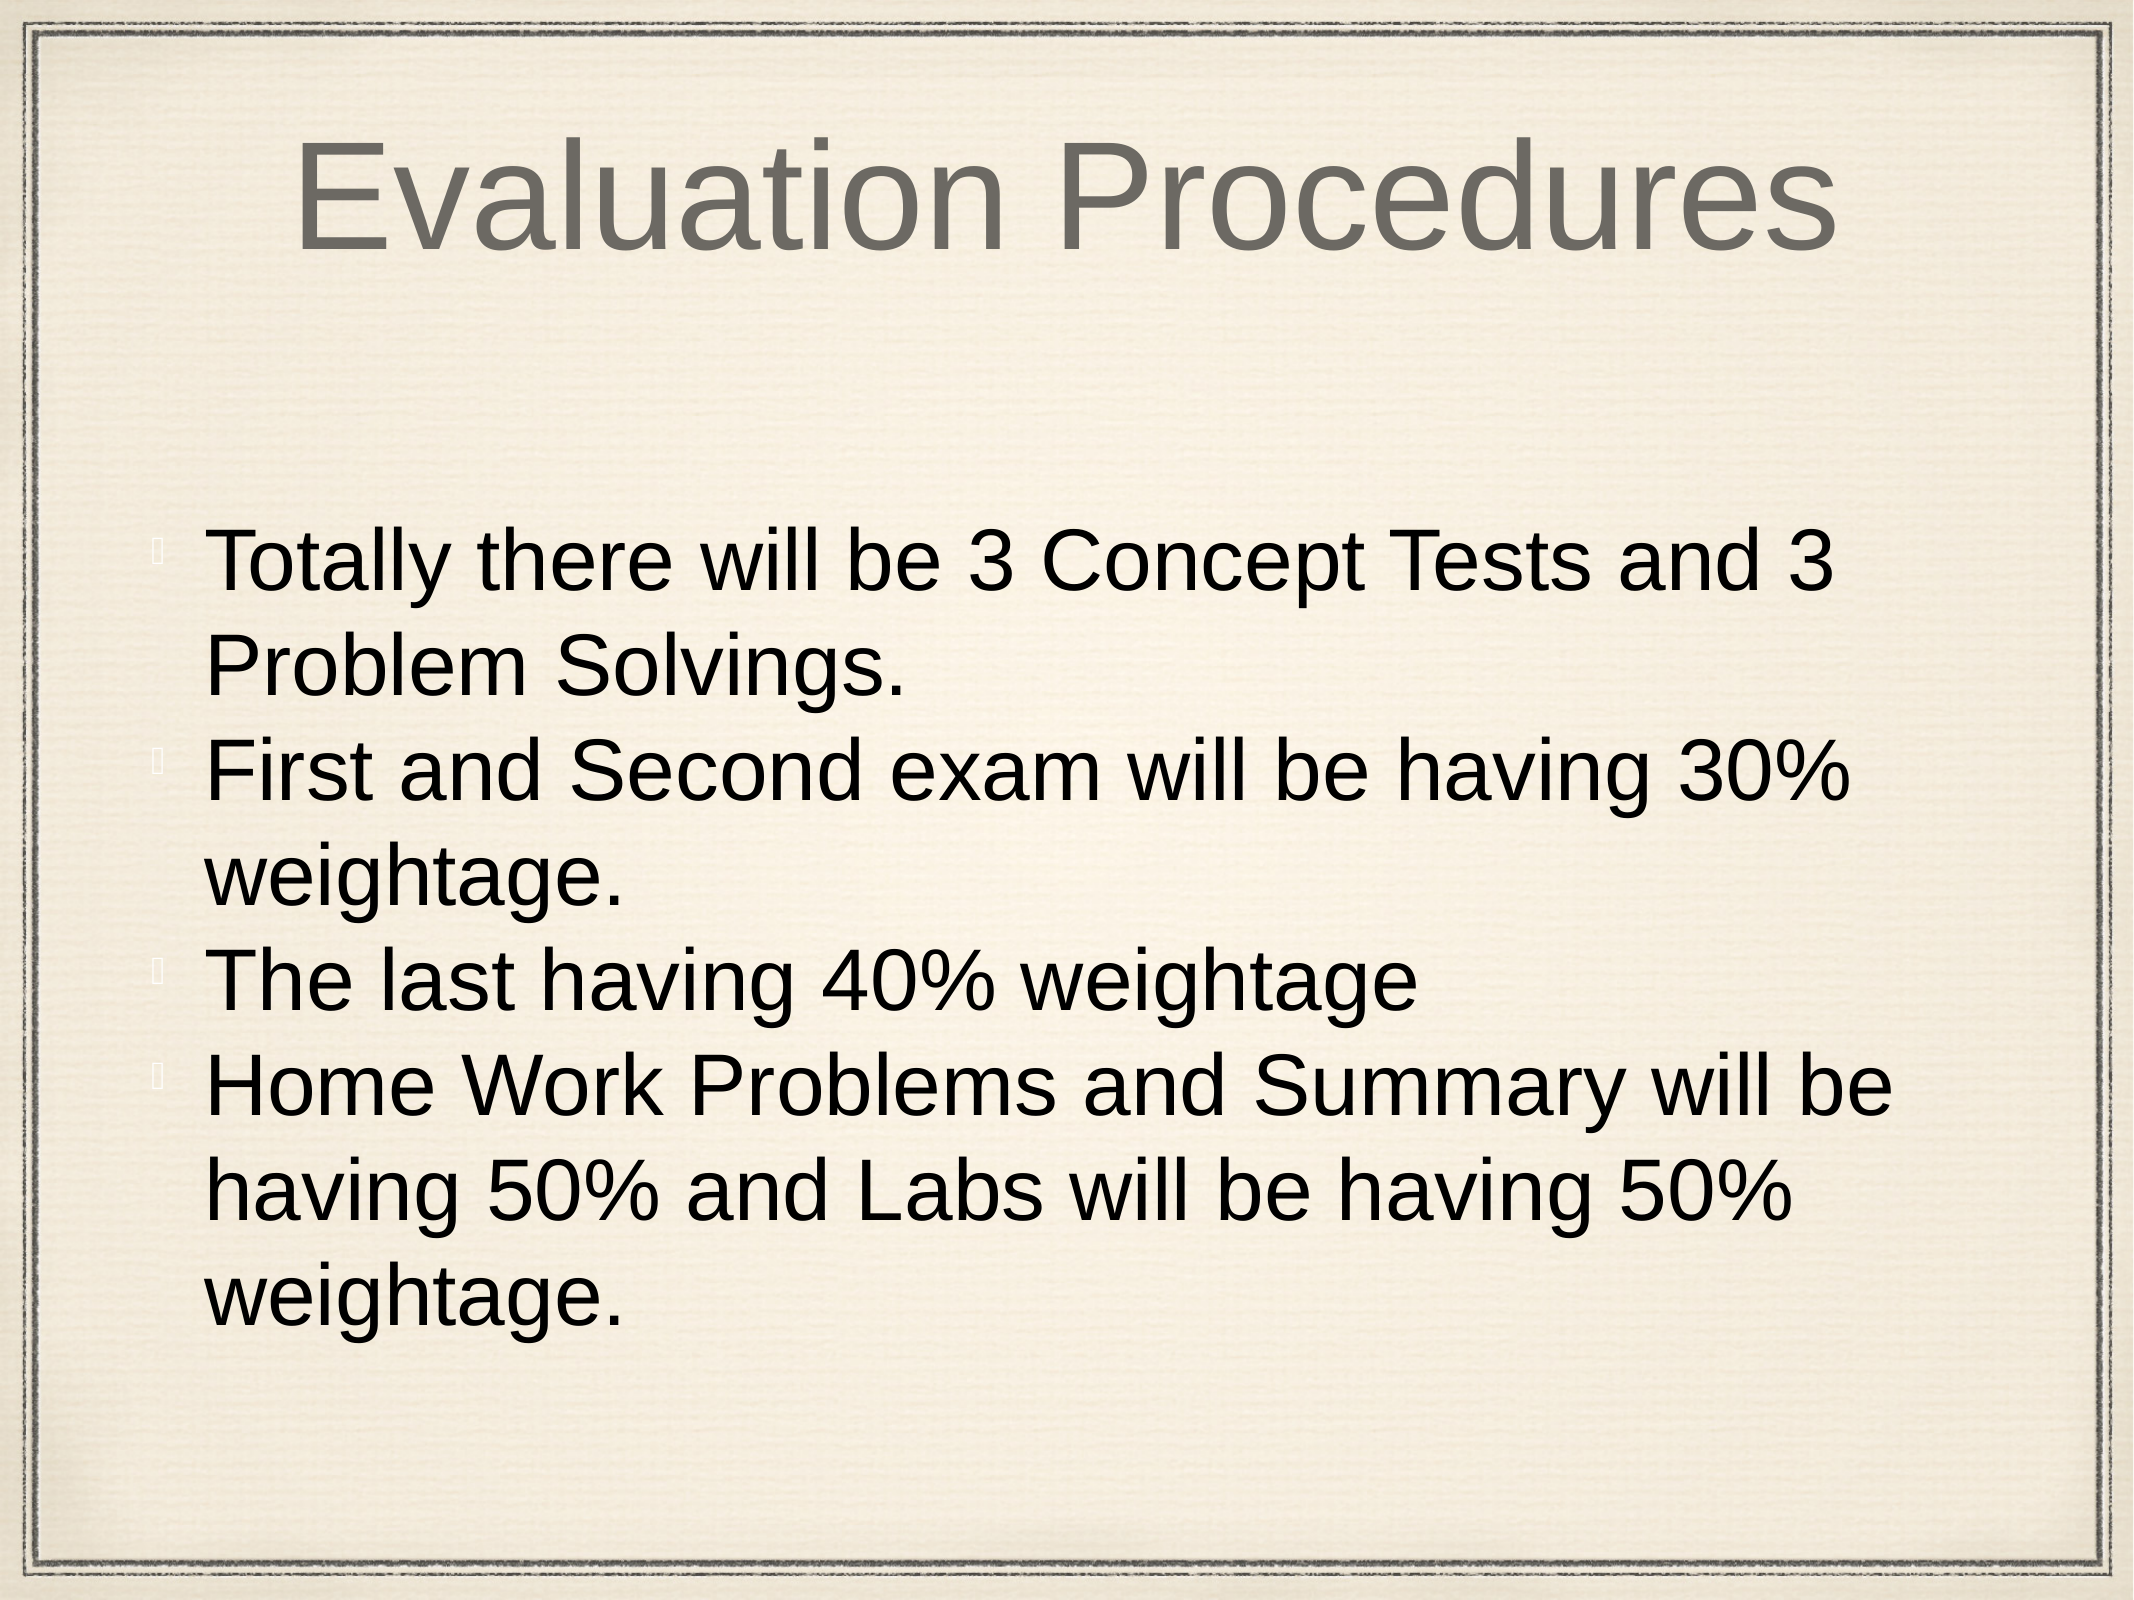

Evaluation Procedures
Totally there will be 3 Concept Tests and 3 Problem Solvings.
First and Second exam will be having 30% weightage.
The last having 40% weightage
Home Work Problems and Summary will be having 50% and Labs will be having 50% weightage.